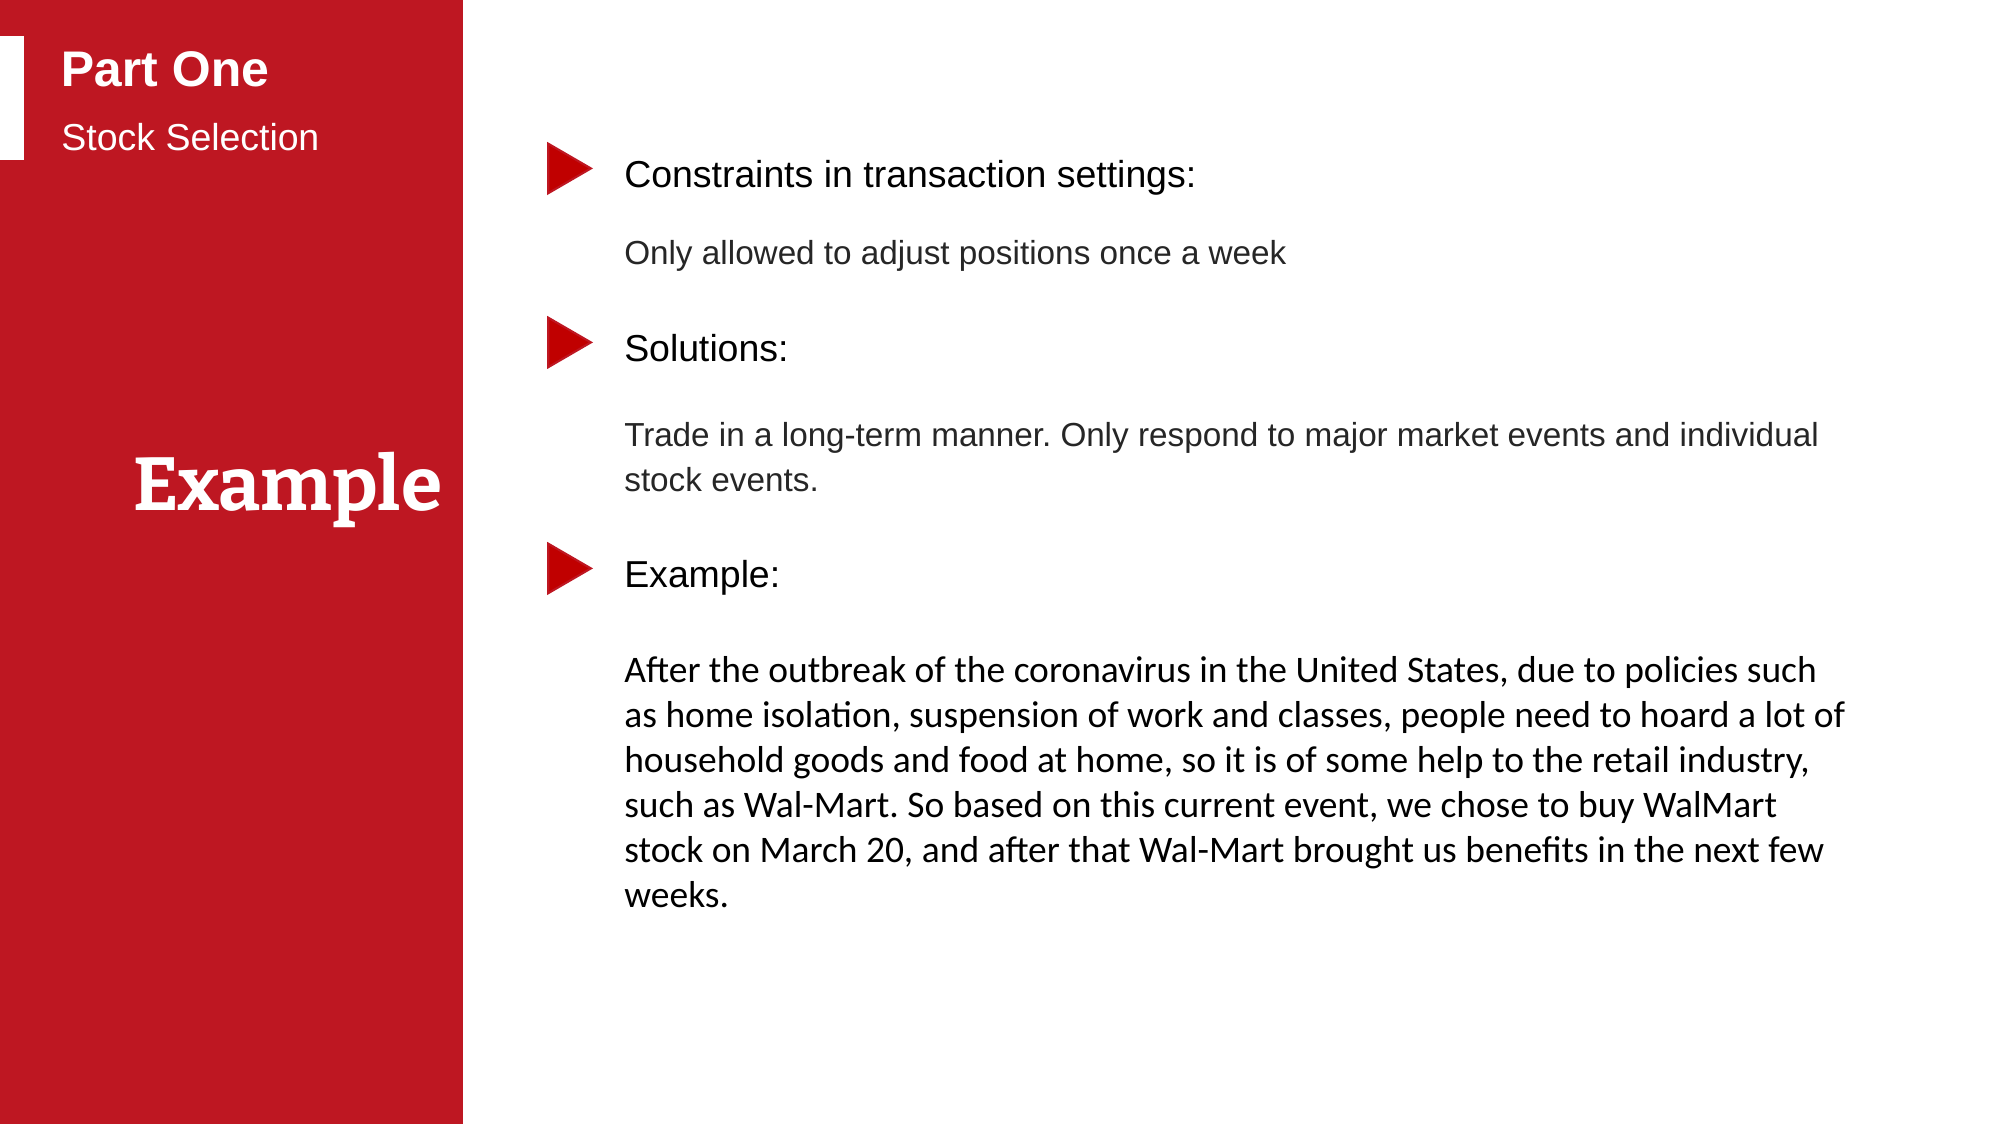

Part One

Stock Selection

Constraints in transaction settings:
Only allowed to adjust positions once a week

Solutions:
Trade in a long-term manner. Only respond to major market events and individual stock events.
Example

3.Comparative Strength
 Colloidal Gold demonstrated 90.4% sensitivity and 100% specificity in Chinese clinical trial.
 Sensitivity (positive): 90.43% (170/182)
 Specificity (negative): 100% (182/182)

2.Pipline
Todos Medical Ltd. has a pipeline of diagnostic assets to test Andis SARS-CoV-2, the coronavirus that causes COVID-19. It can produce colloidal Gold test in large quantities.

Example:

1.Unmet Need
Since mid-January, more than 84000 specimens from US patients have been tested for Covid-19. Labs around the country are reporting shortages of some of the chemicals and other materials necessary to perform diagnostic tests.
After the outbreak of the coronavirus in the United States, due to policies such as home isolation, suspension of work and classes, people need to hoard a lot of household goods and food at home, so it is of some help to the retail industry, such as Wal-Mart. So based on this current event, we chose to buy WalMart stock on March 20, and after that Wal-Mart brought us benefits in the next few weeks.